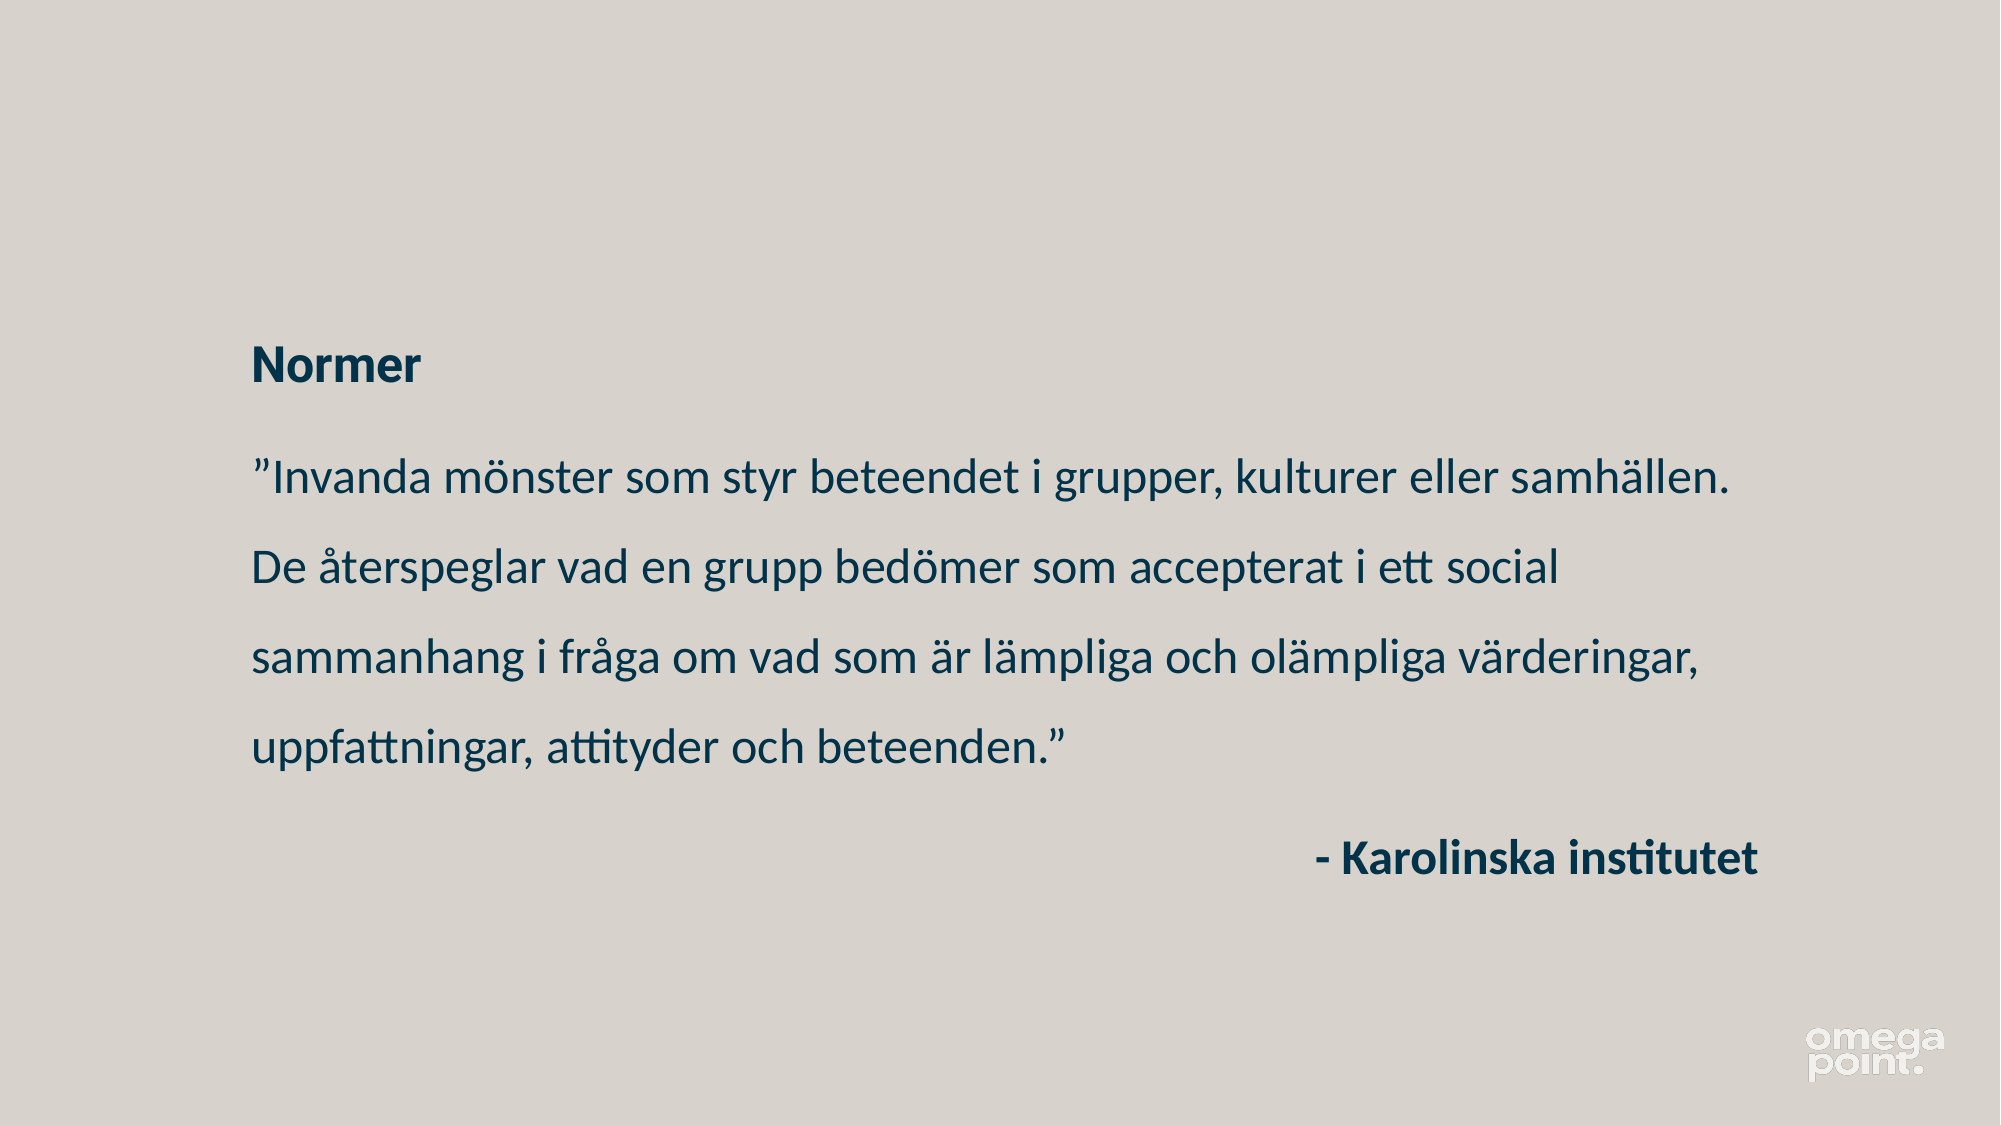

Normer
”Invanda mönster som styr beteendet i grupper, kulturer eller samhällen. De återspeglar vad en grupp bedömer som accepterat i ett social sammanhang i fråga om vad som är lämpliga och olämpliga värderingar, uppfattningar, attityder och beteenden.”
- Karolinska institutet